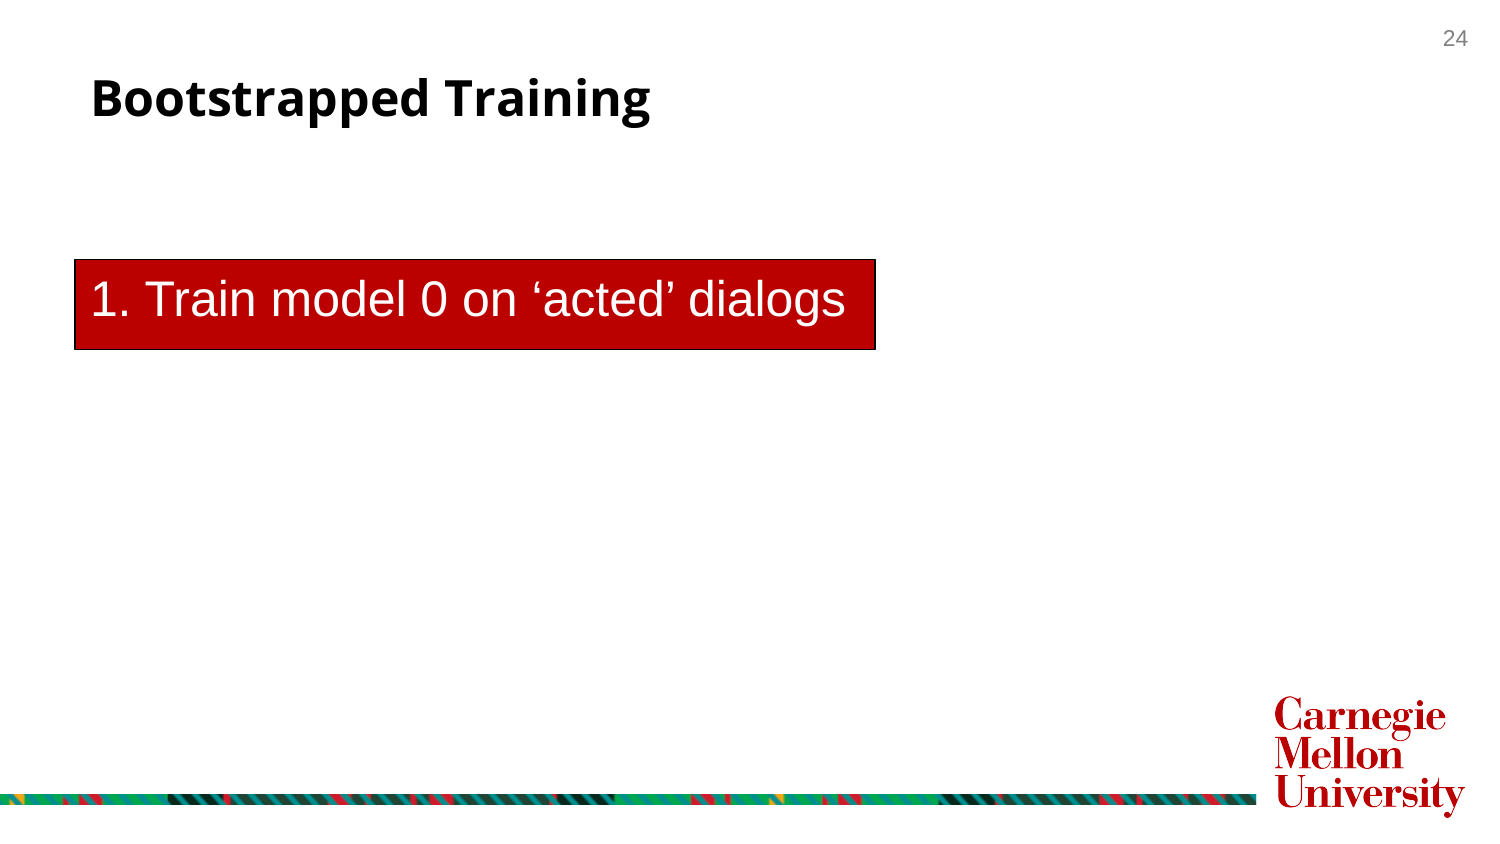

# Bootstrapped Training
1. Train model 0 on ‘acted’ dialogs
24